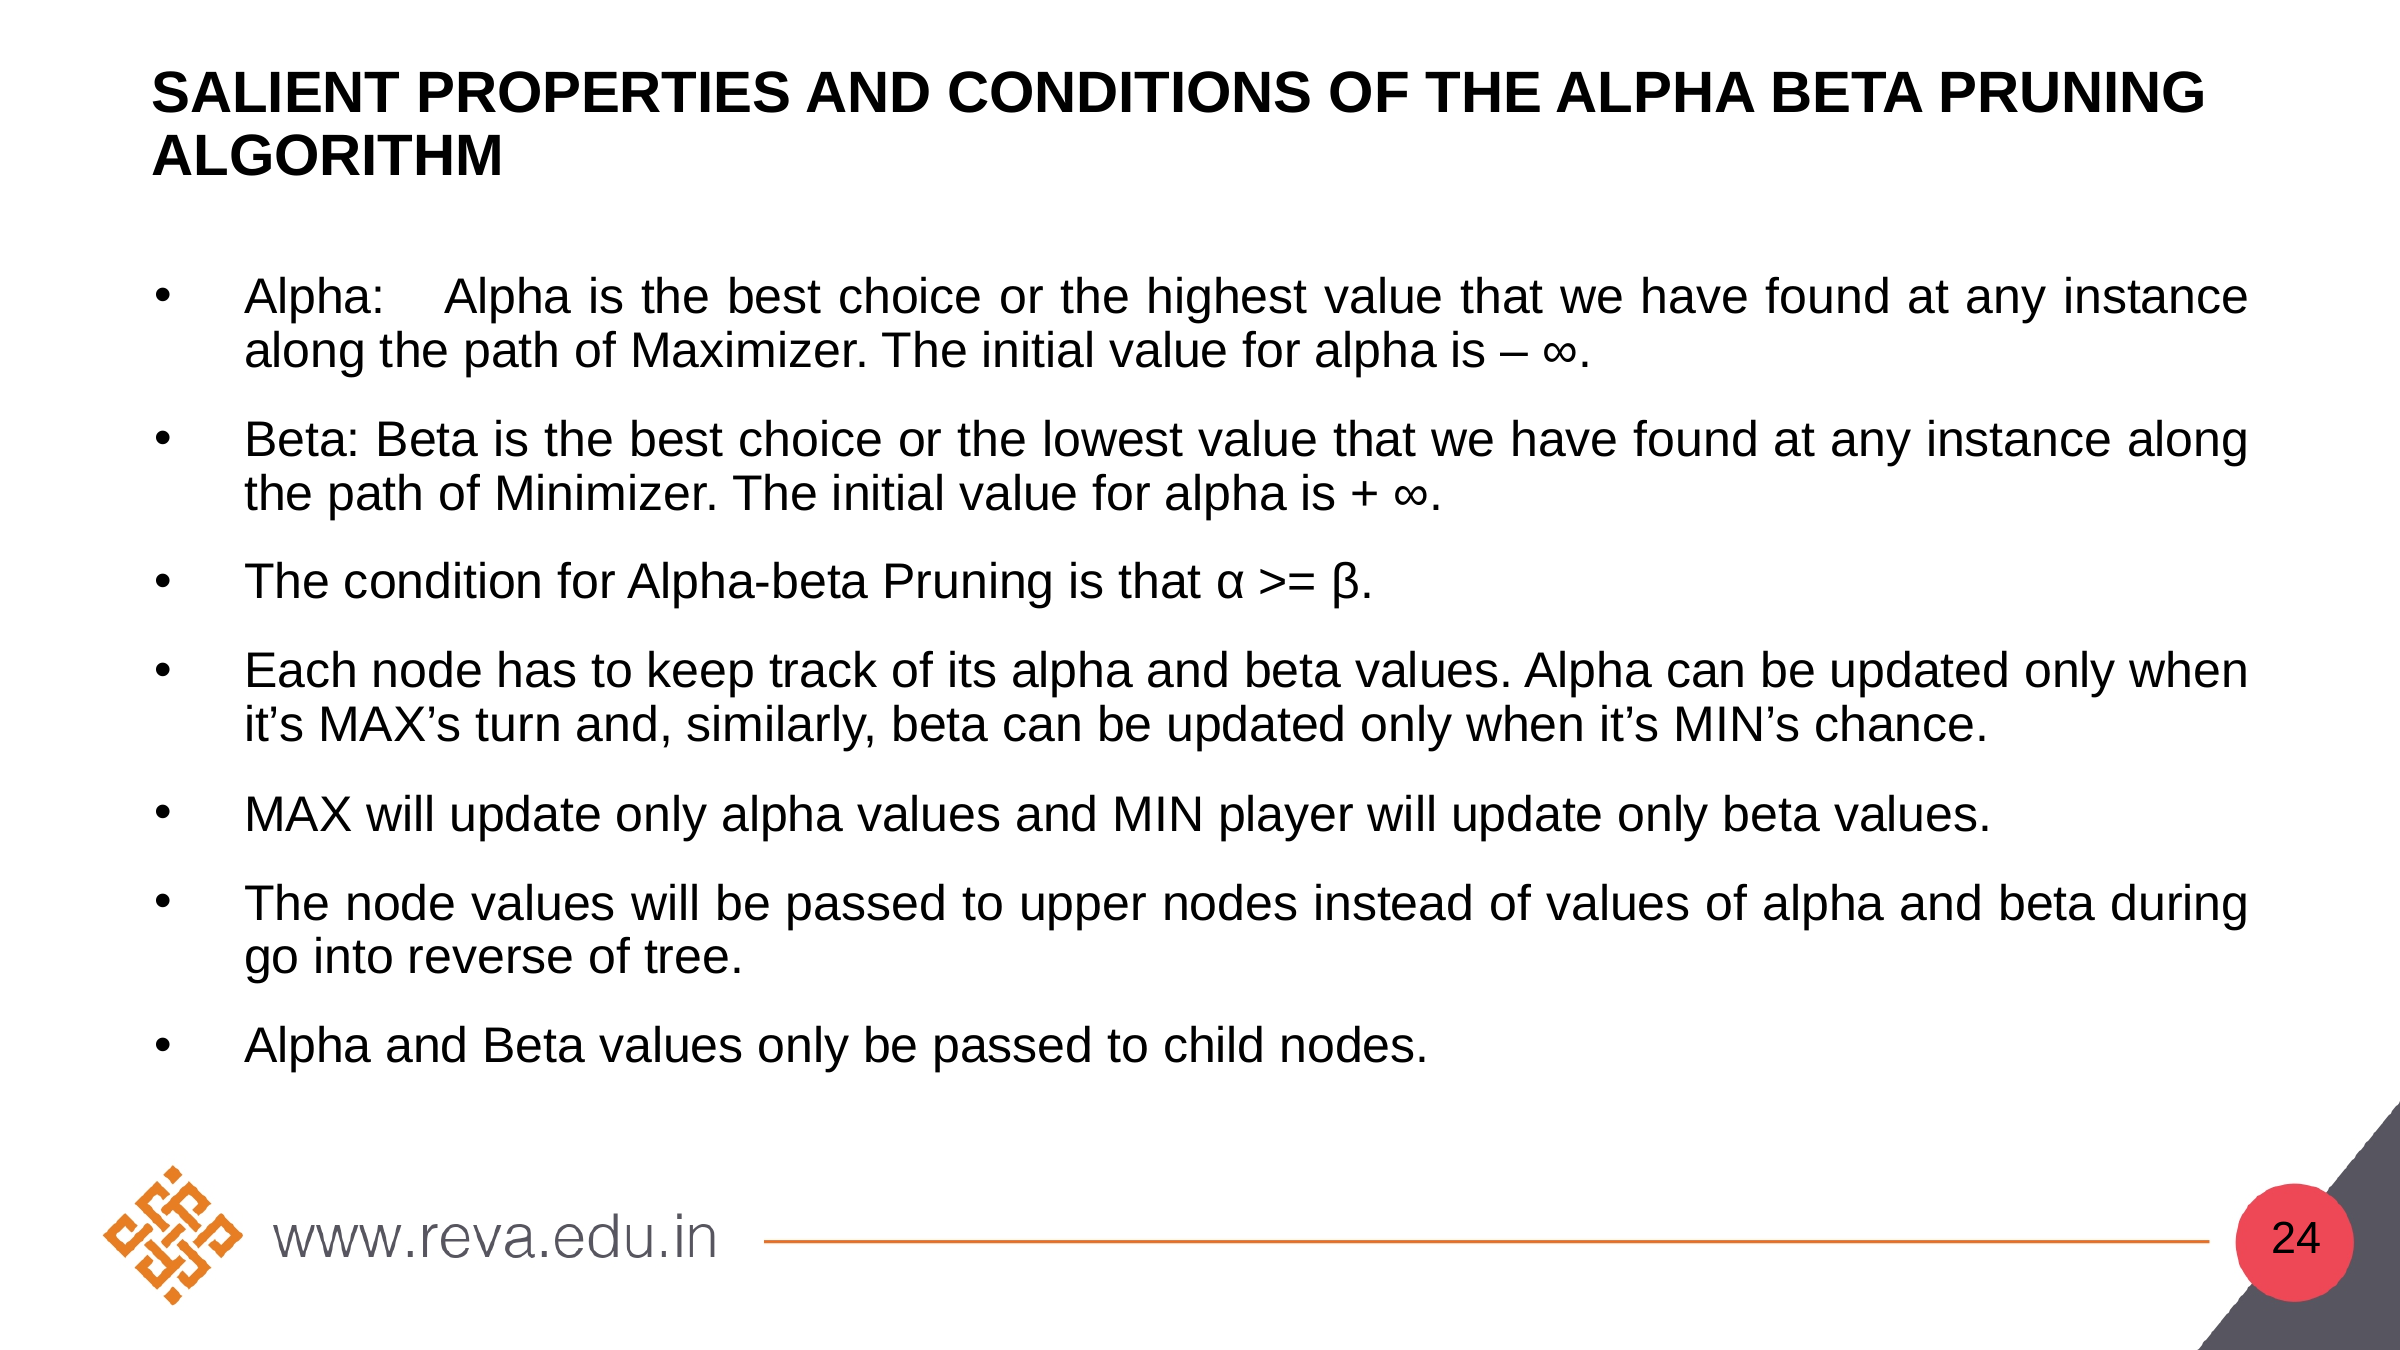

# Salient Properties and Conditions of the Alpha Beta Pruning Algorithm
Alpha:    Alpha is the best choice or the highest value that we have found at any instance along the path of Maximizer. The initial value for alpha is – ∞.
Beta: Beta is the best choice or the lowest value that we have found at any instance along the path of Minimizer. The initial value for alpha is + ∞.
The condition for Alpha-beta Pruning is that α >= β.
Each node has to keep track of its alpha and beta values. Alpha can be updated only when it’s MAX’s turn and, similarly, beta can be updated only when it’s MIN’s chance.
MAX will update only alpha values and MIN player will update only beta values.
The node values will be passed to upper nodes instead of values of alpha and beta during go into reverse of tree.
Alpha and Beta values only be passed to child nodes.

24